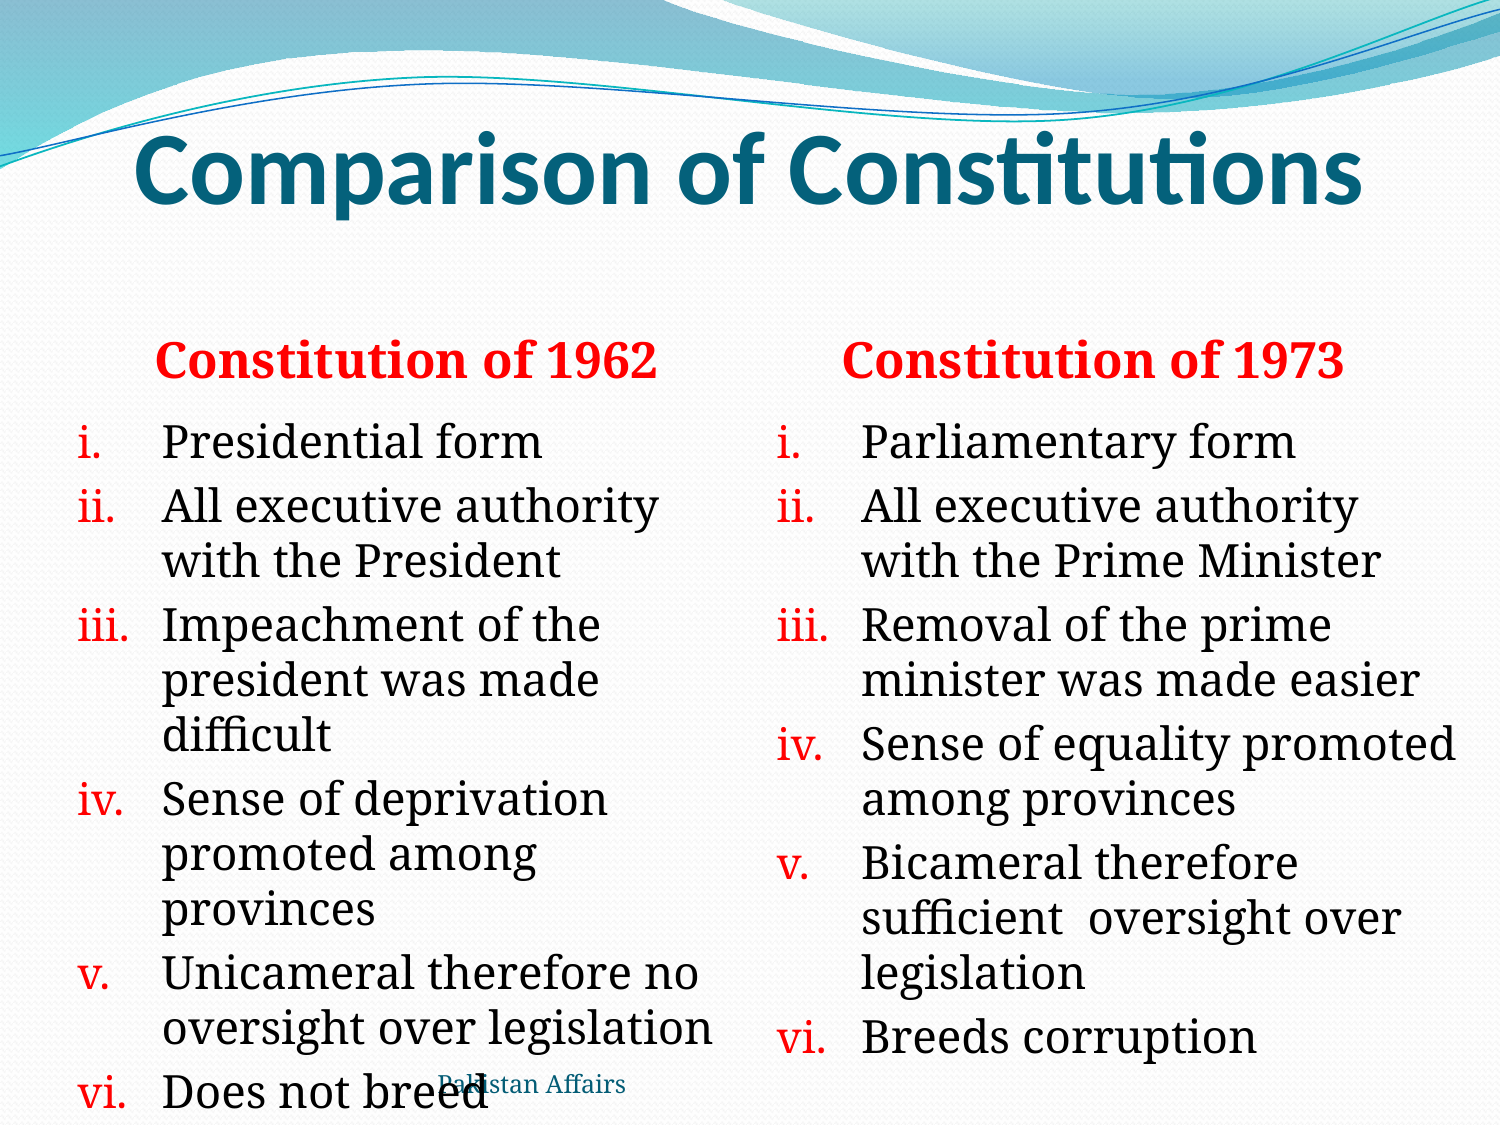

# Comparison of Constitutions
Constitution of 1962
Constitution of 1973
Presidential form
All executive authority with the President
Impeachment of the president was made difficult
Sense of deprivation promoted among provinces
Unicameral therefore no oversight over legislation
Does not breed corruption
Parliamentary form
All executive authority with the Prime Minister
Removal of the prime minister was made easier
Sense of equality promoted among provinces
Bicameral therefore sufficient  oversight over legislation
Breeds corruption

Pakistan Affairs
32